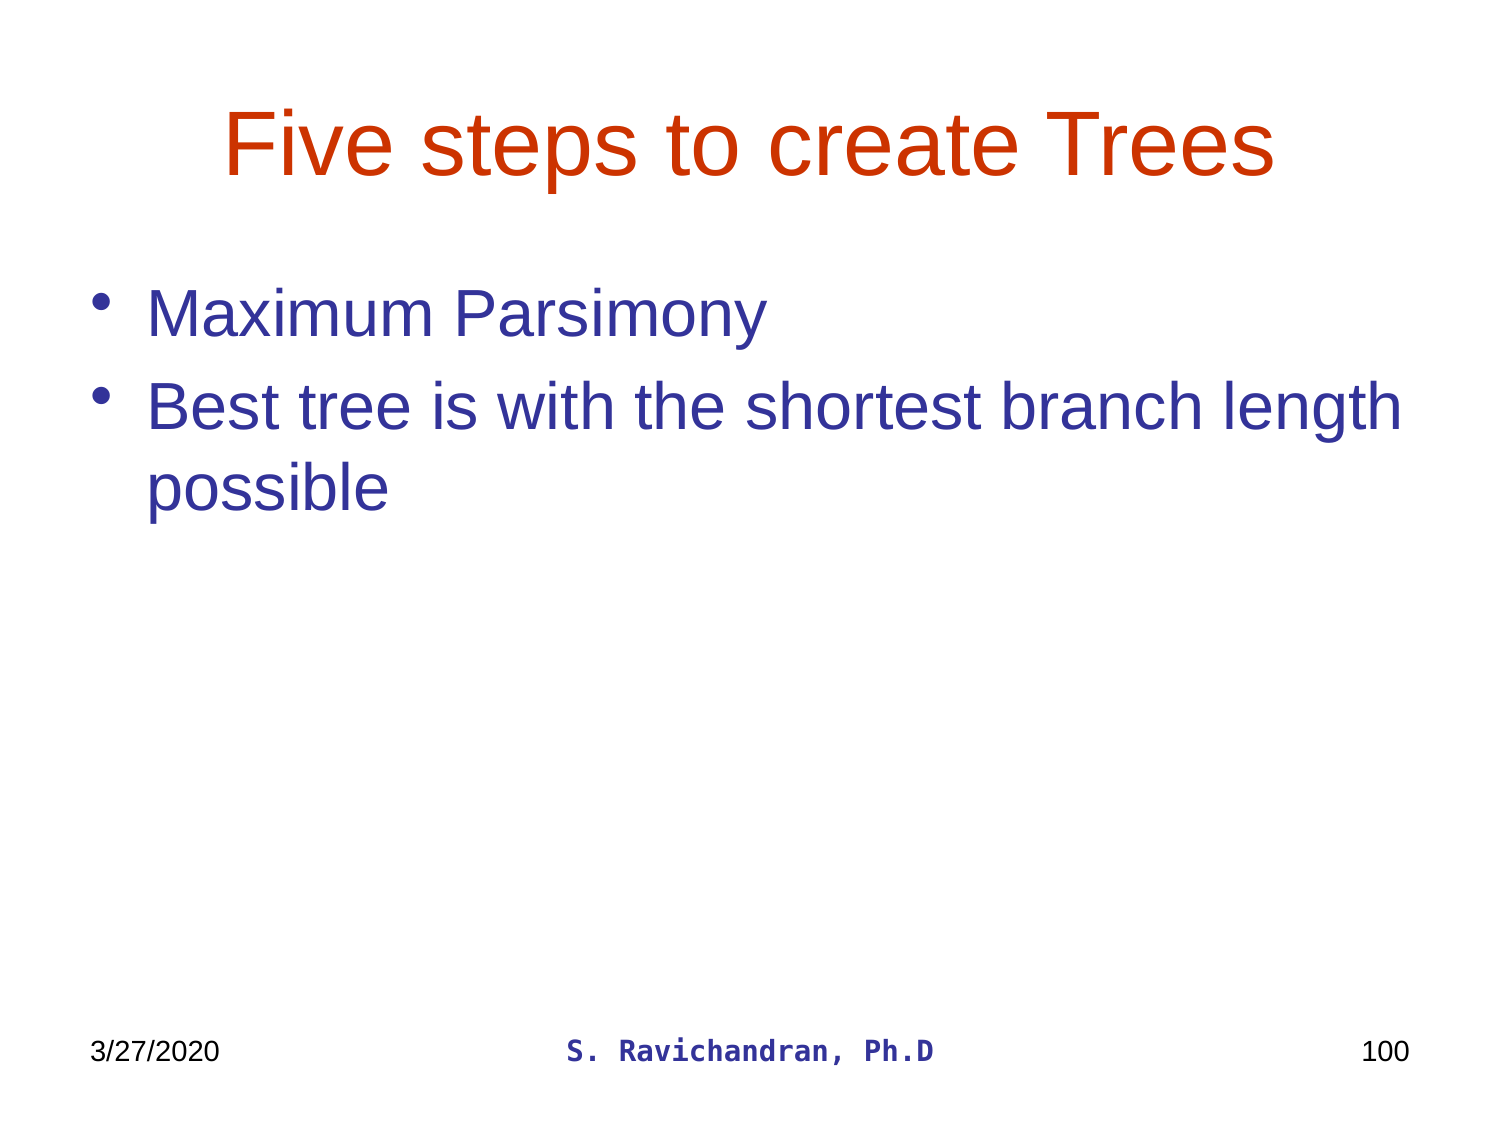

# Five steps to create Trees
Maximum Parsimony
Best tree is with the shortest branch length possible
3/27/2020
S. Ravichandran, Ph.D
100